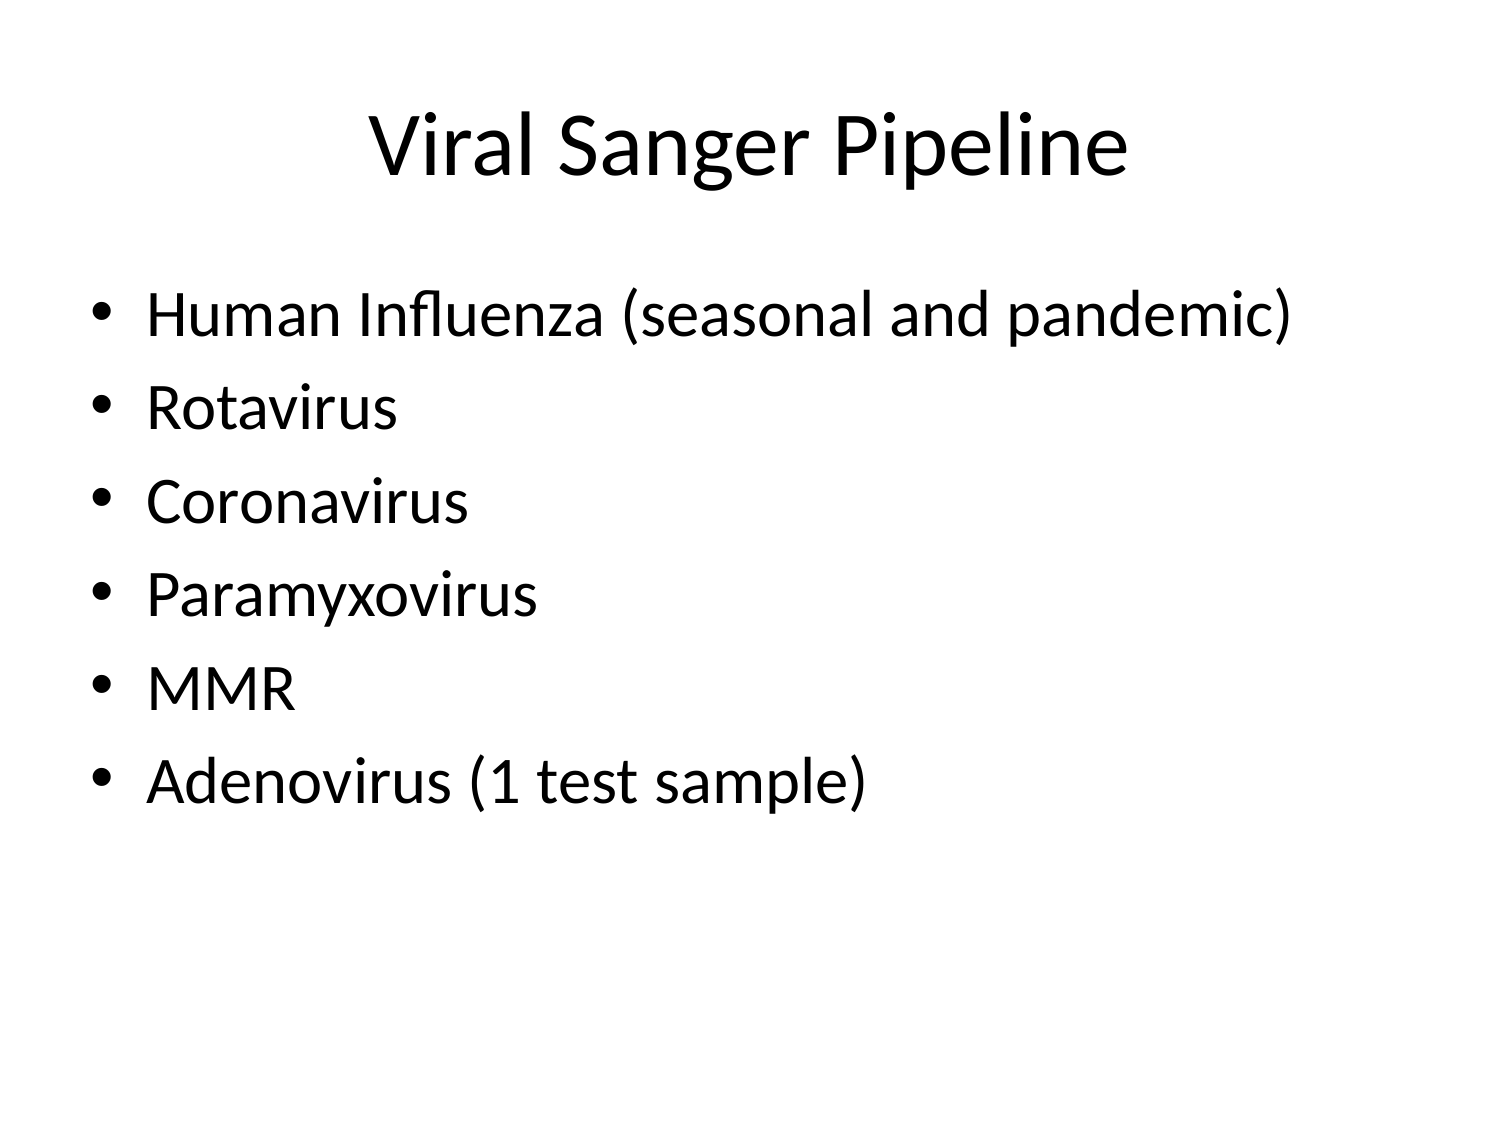

# Viral Sanger Pipeline
Human Influenza (seasonal and pandemic)
Rotavirus
Coronavirus
Paramyxovirus
MMR
Adenovirus (1 test sample)